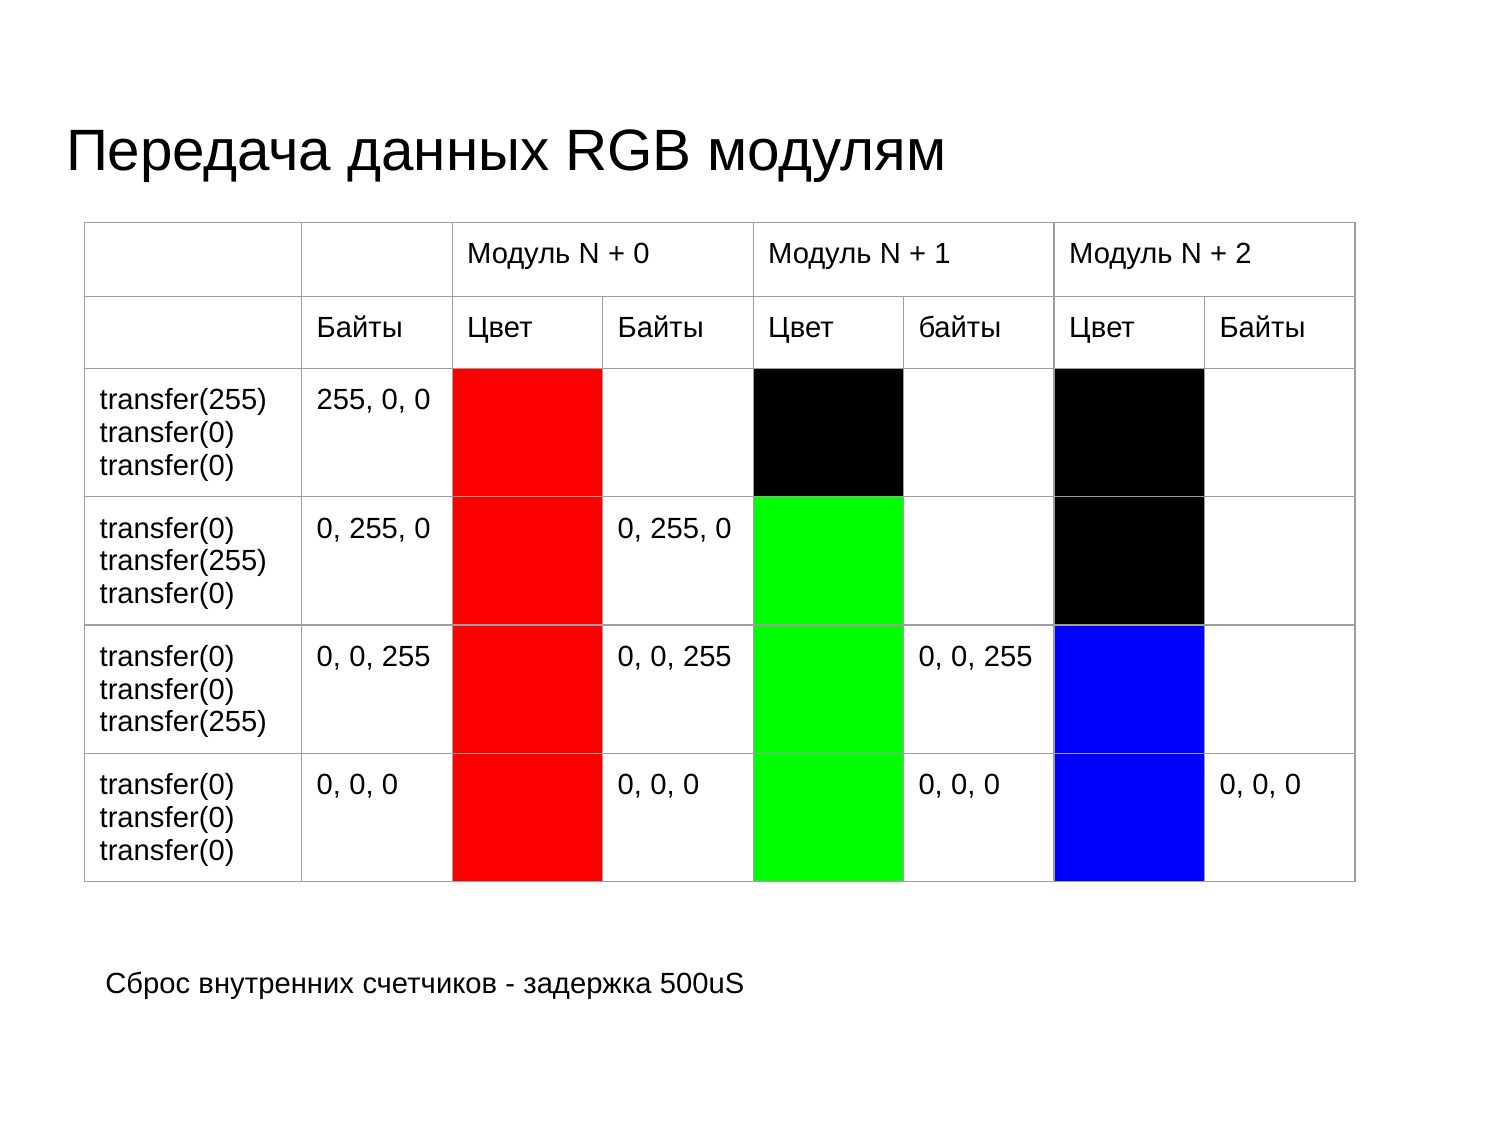

# Передача данных RGB модулям
|  |  | Модуль N + 0 |  | Модуль N + 1 |  | Модуль N + 2 |  |
| --- | --- | --- | --- | --- | --- | --- | --- |
|  | Байты | Цвет | Байты | Цвет | байты | Цвет | Байты |
| transfer(255) transfer(0) transfer(0) | 255, 0, 0 |  |  |  |  |  |  |
| transfer(0) transfer(255) transfer(0) | 0, 255, 0 |  | 0, 255, 0 |  |  |  |  |
| transfer(0) transfer(0) transfer(255) | 0, 0, 255 |  | 0, 0, 255 |  | 0, 0, 255 |  |  |
| transfer(0) transfer(0) transfer(0) | 0, 0, 0 |  | 0, 0, 0 |  | 0, 0, 0 |  | 0, 0, 0 |
Сброс внутренних счетчиков - задержка 500uS